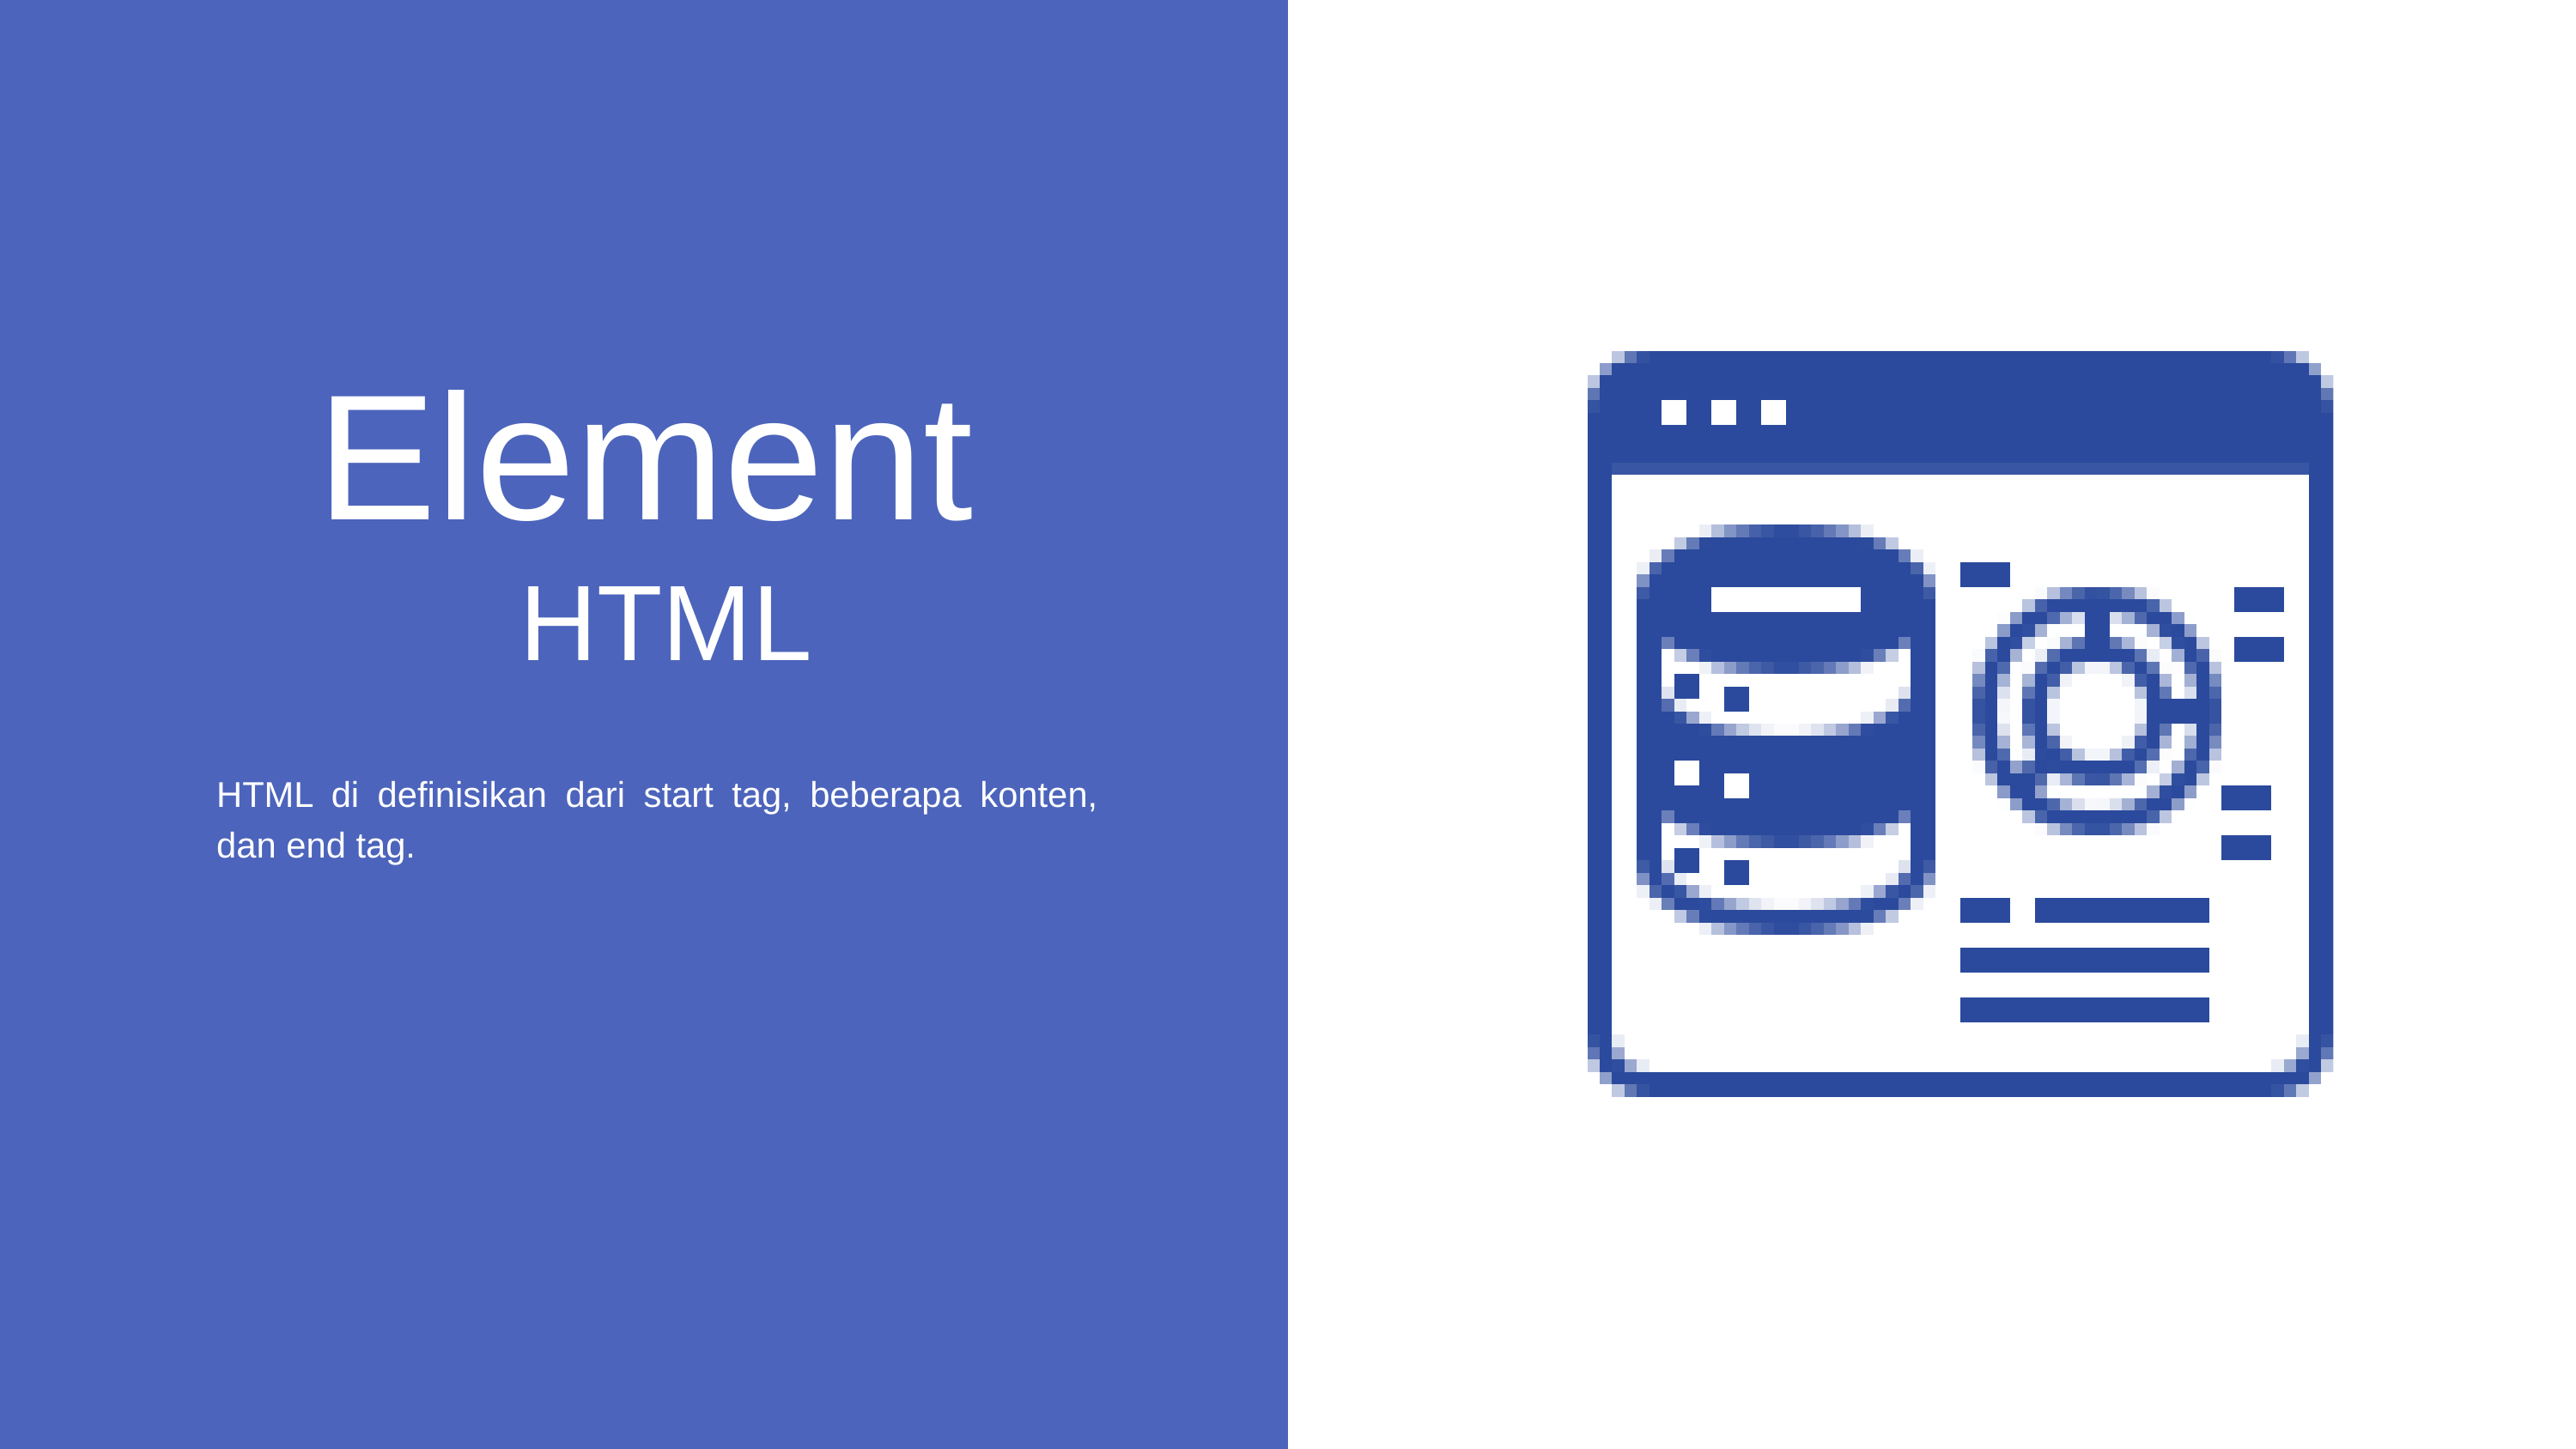

Element
HTML
HTML di definisikan dari start tag, beberapa konten, dan end tag.